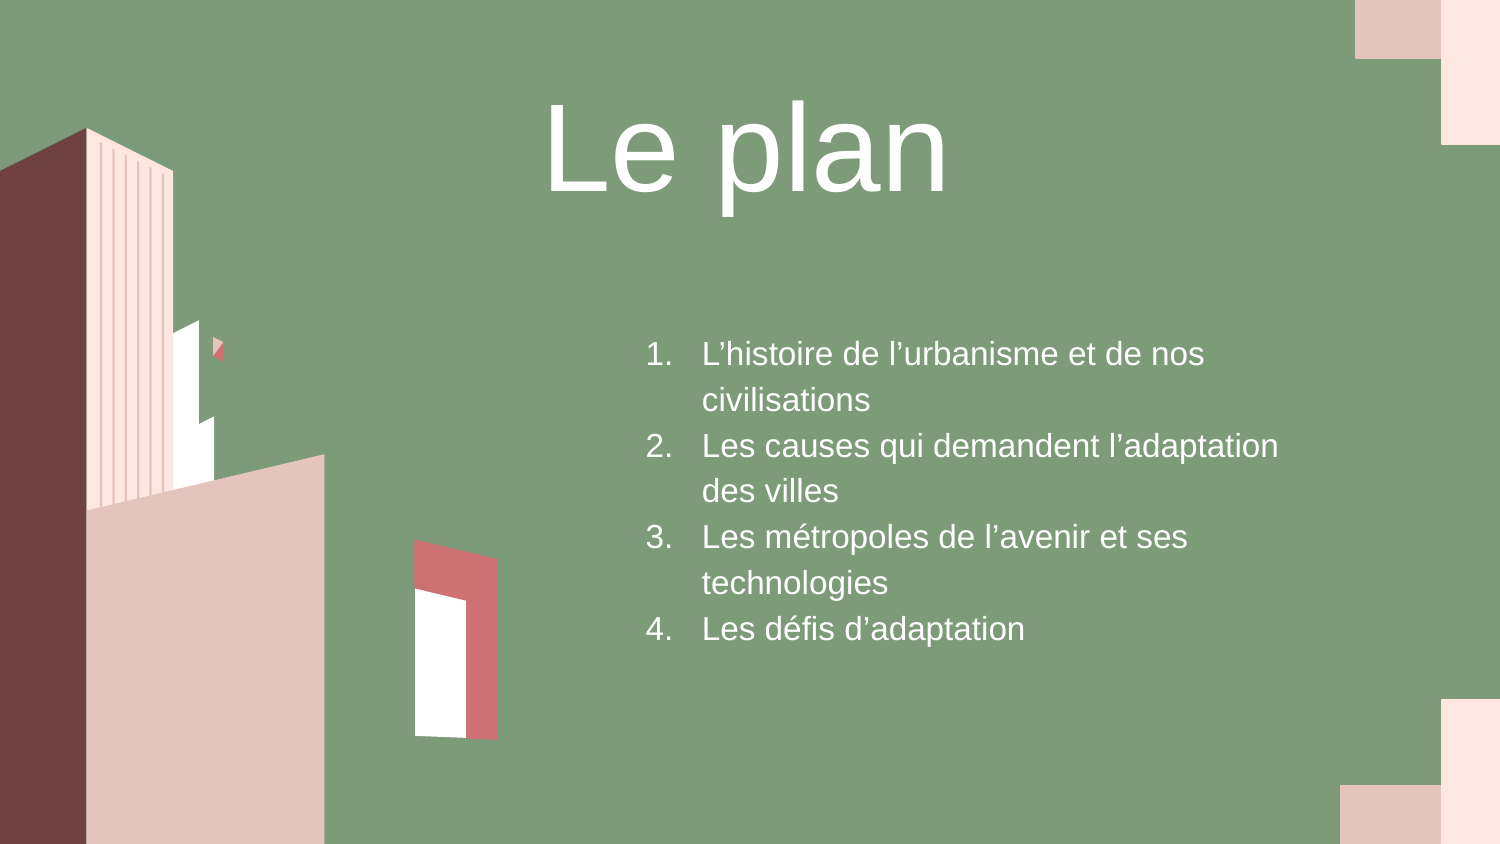

Le plan
L’histoire de l’urbanisme et de nos civilisations
Les causes qui demandent l’adaptation des villes
Les métropoles de l’avenir et ses technologies
Les défis d’adaptation